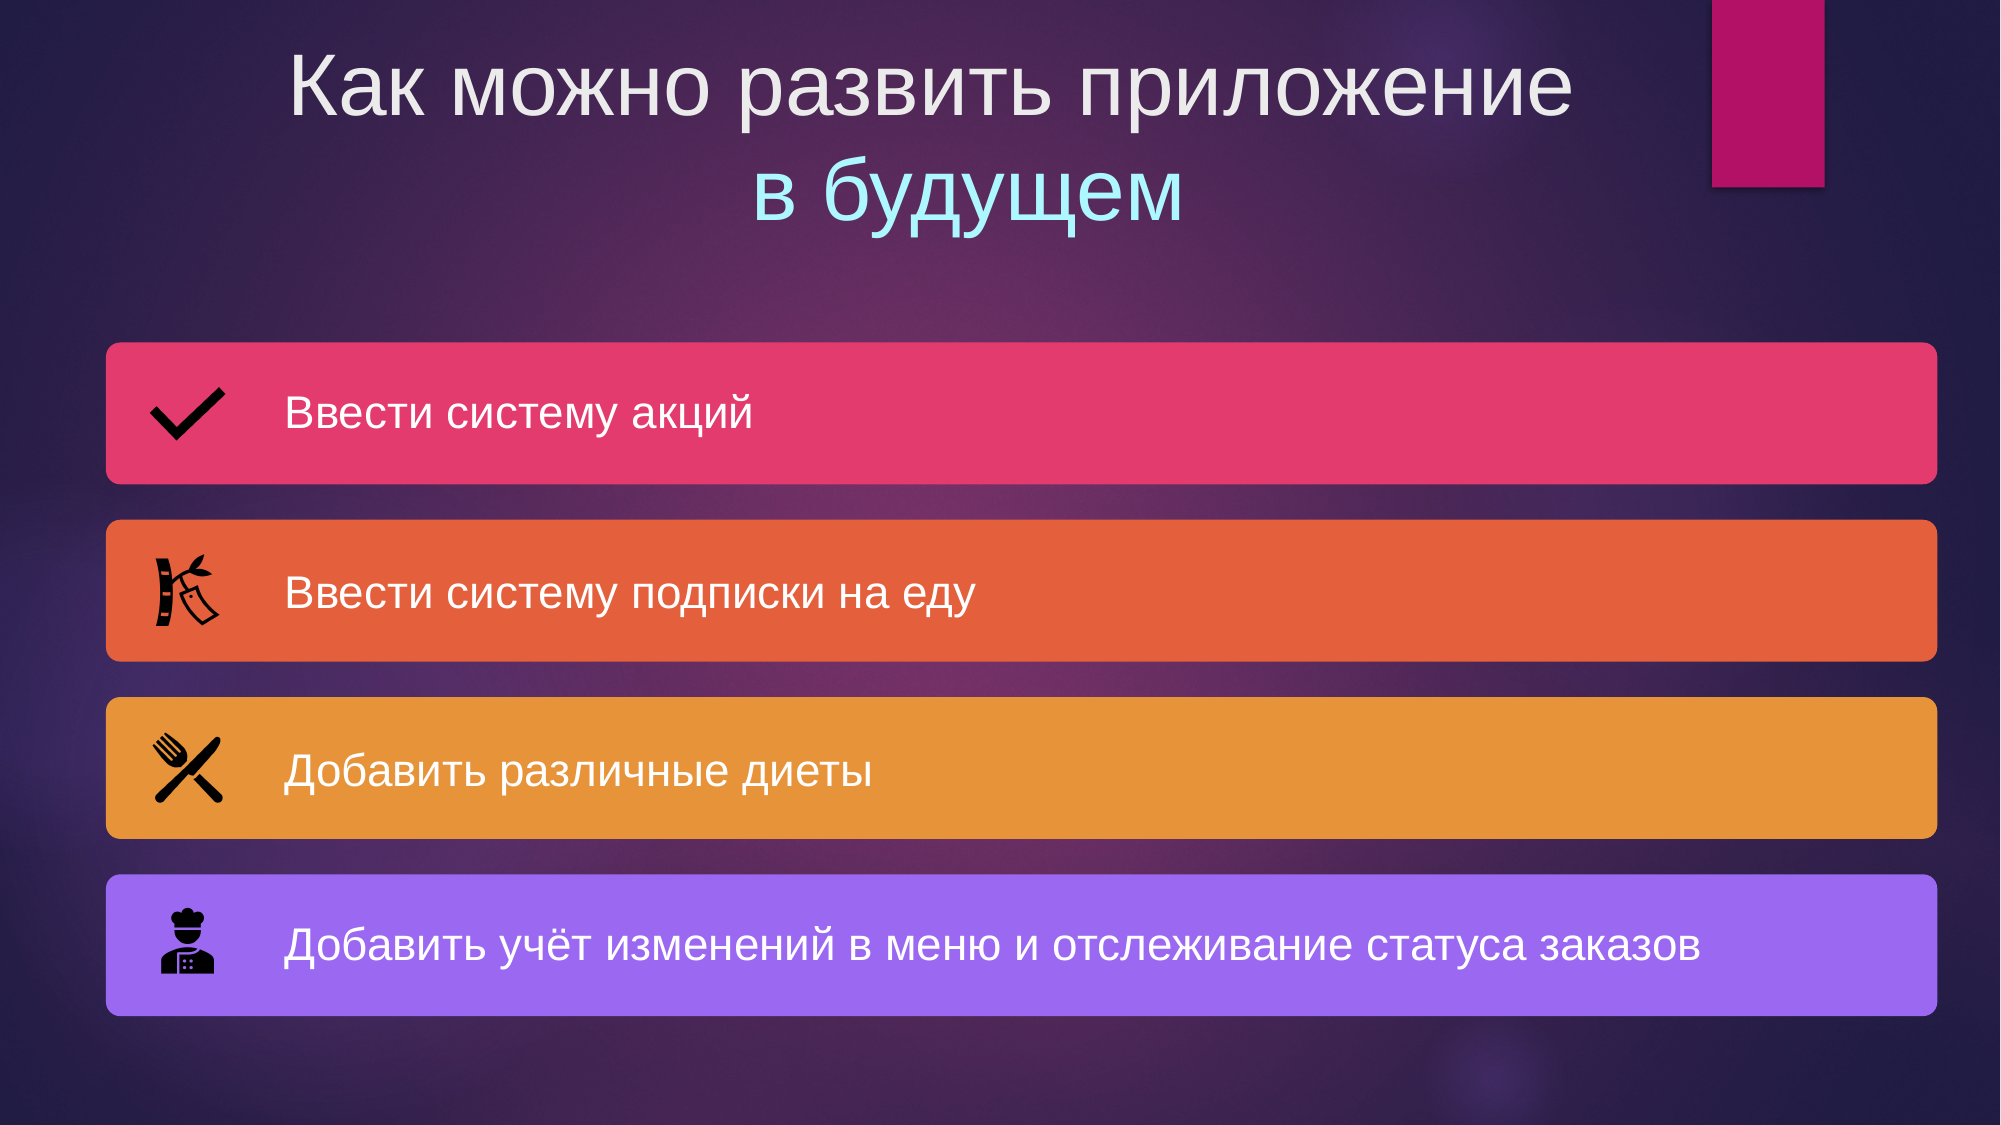

# Как можно развить приложение        в будущем

Ввести систему акций

Ввести систему подписки на еду

Добавить различные диеты

Добавить учёт изменений в меню и отслеживание статуса заказов